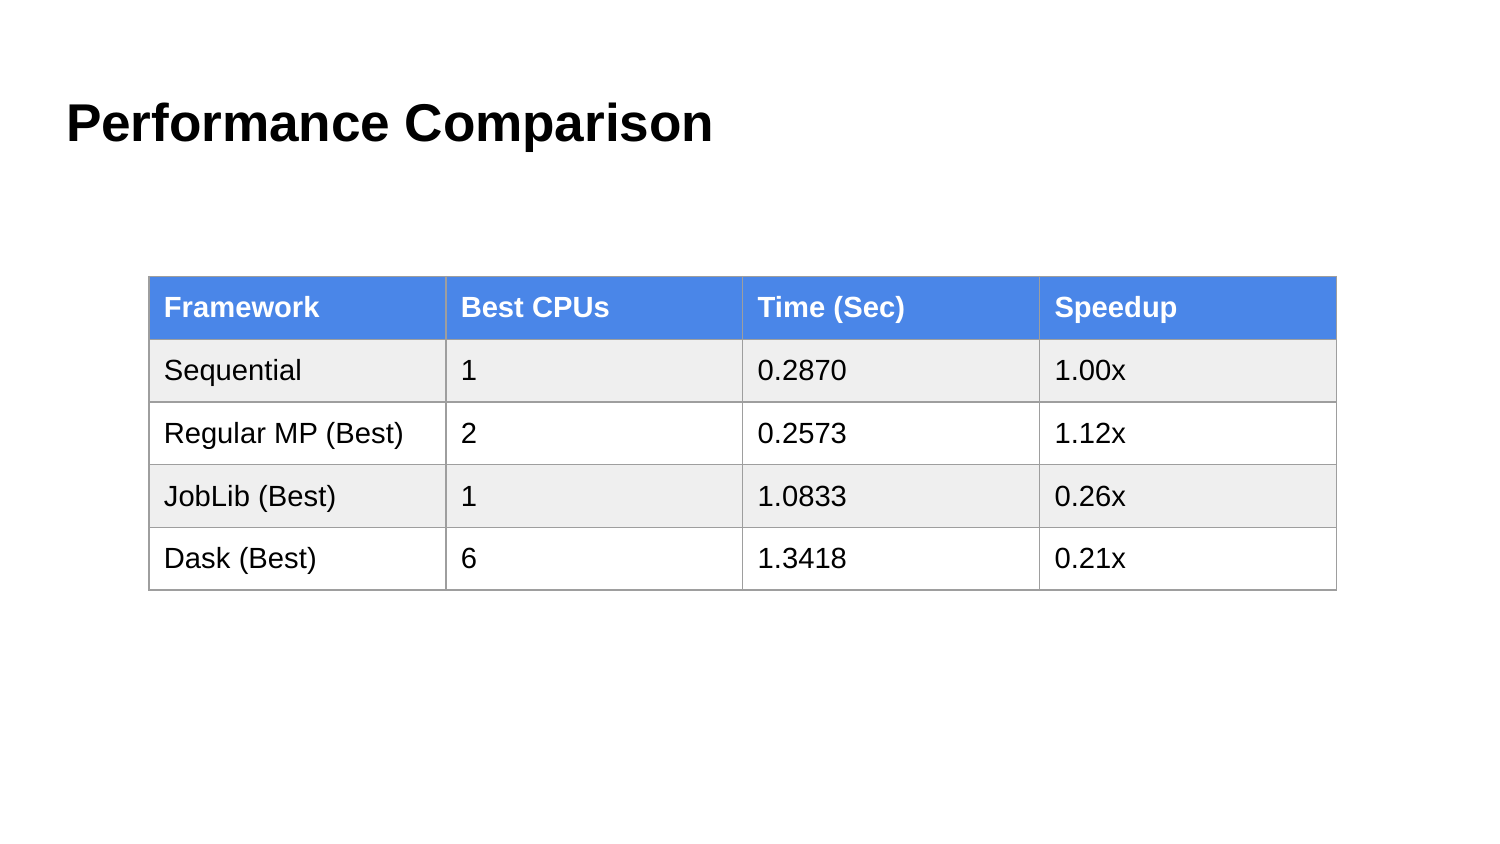

# Performance Comparison

| Framework | Best CPUs | Time (Sec) | Speedup |
| --- | --- | --- | --- |
| Sequential | 1 | 0.2870 | 1.00x |
| Regular MP (Best) | 2 | 0.2573 | 1.12x |
| JobLib (Best) | 1 | 1.0833 | 0.26x |
| Dask (Best) | 6 | 1.3418 | 0.21x |